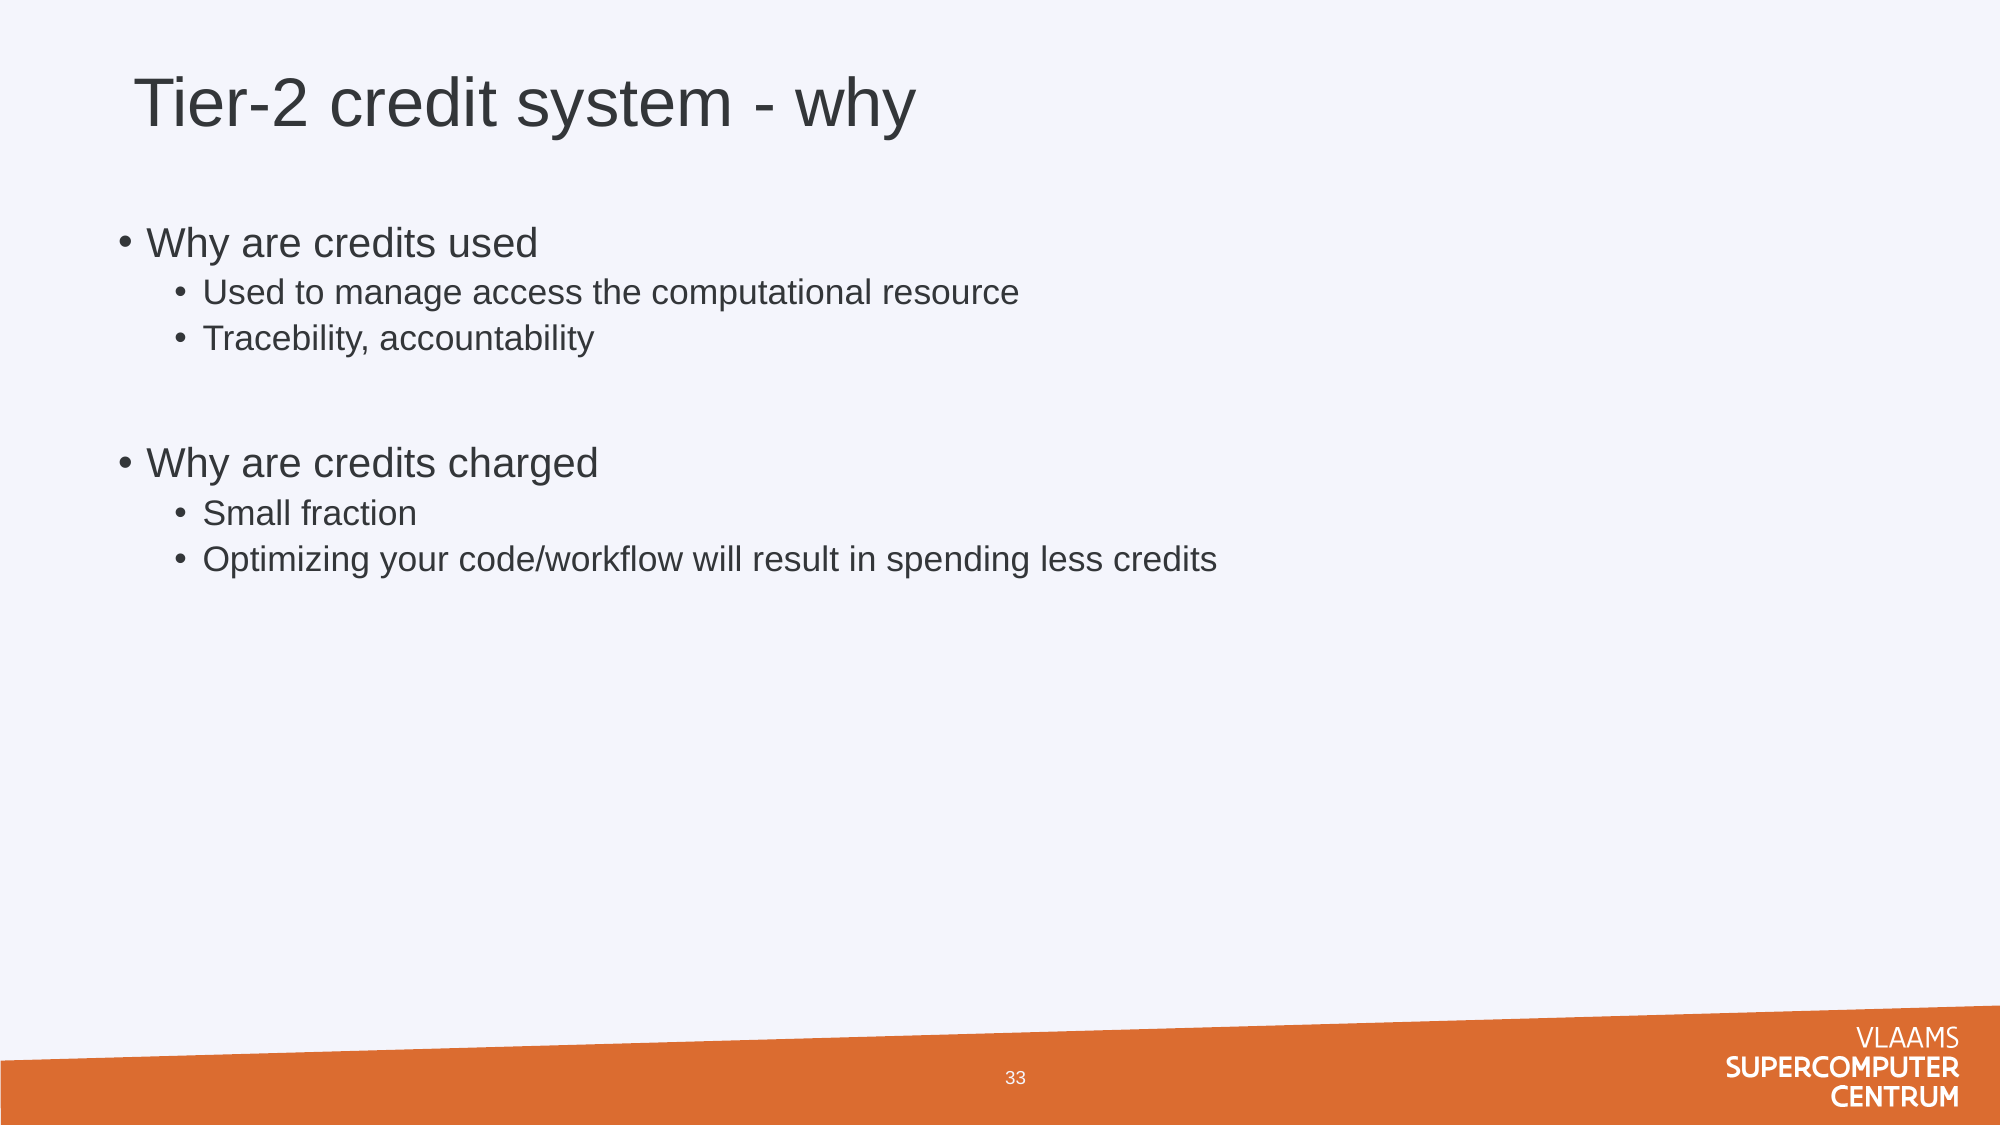

# Tier-2 credit system - why
Why are credits used
Used to manage access the computational resource
Tracebility, accountability

Why are credits charged
Small fraction
Optimizing your code/workflow will result in spending less credits

33